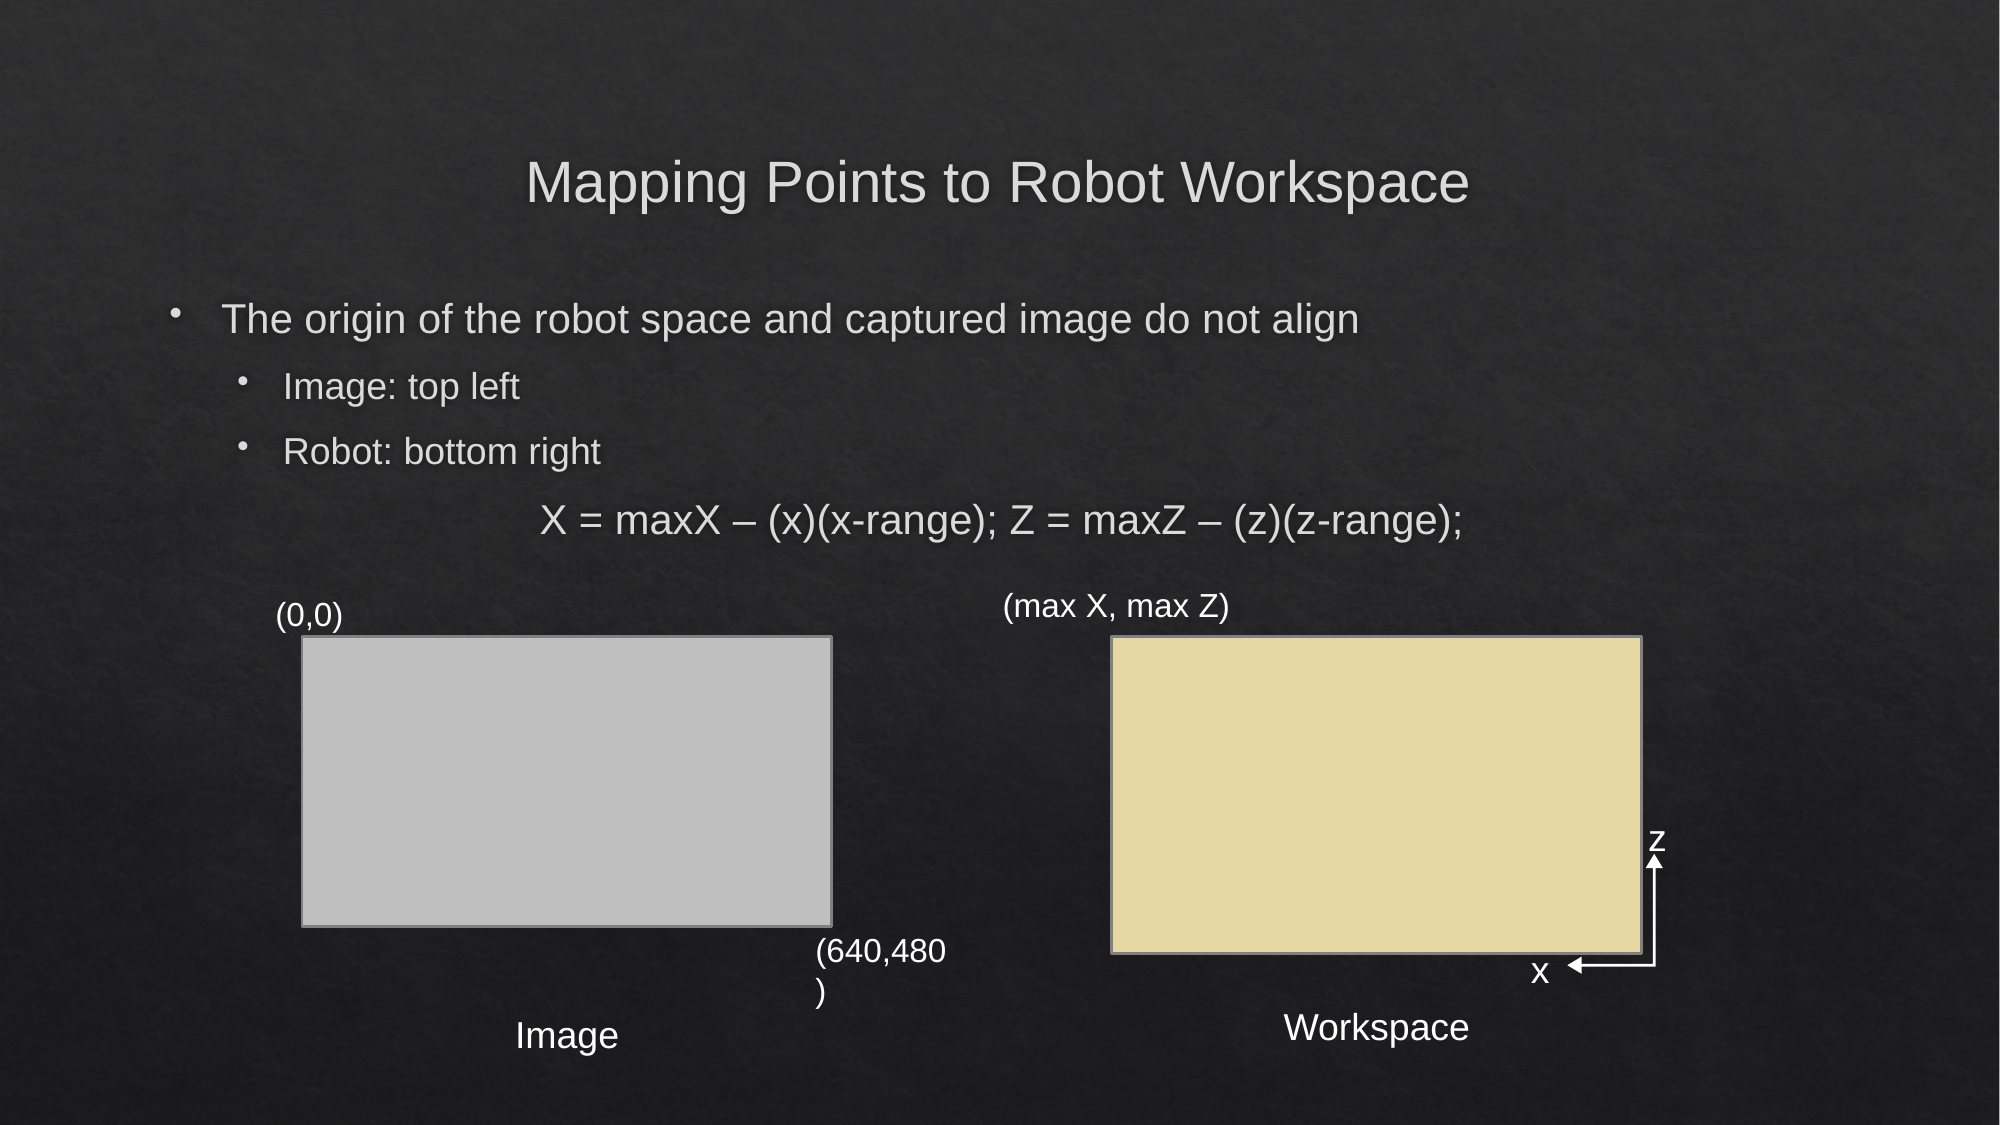

# Mapping Points to Robot Workspace
The origin of the robot space and captured image do not align
Image: top left
Robot: bottom right
X = maxX – (x)(x-range); Z = maxZ – (z)(z-range);

(max X, max Z)
(0,0)

(640,480)

x
Workspace
Image
z